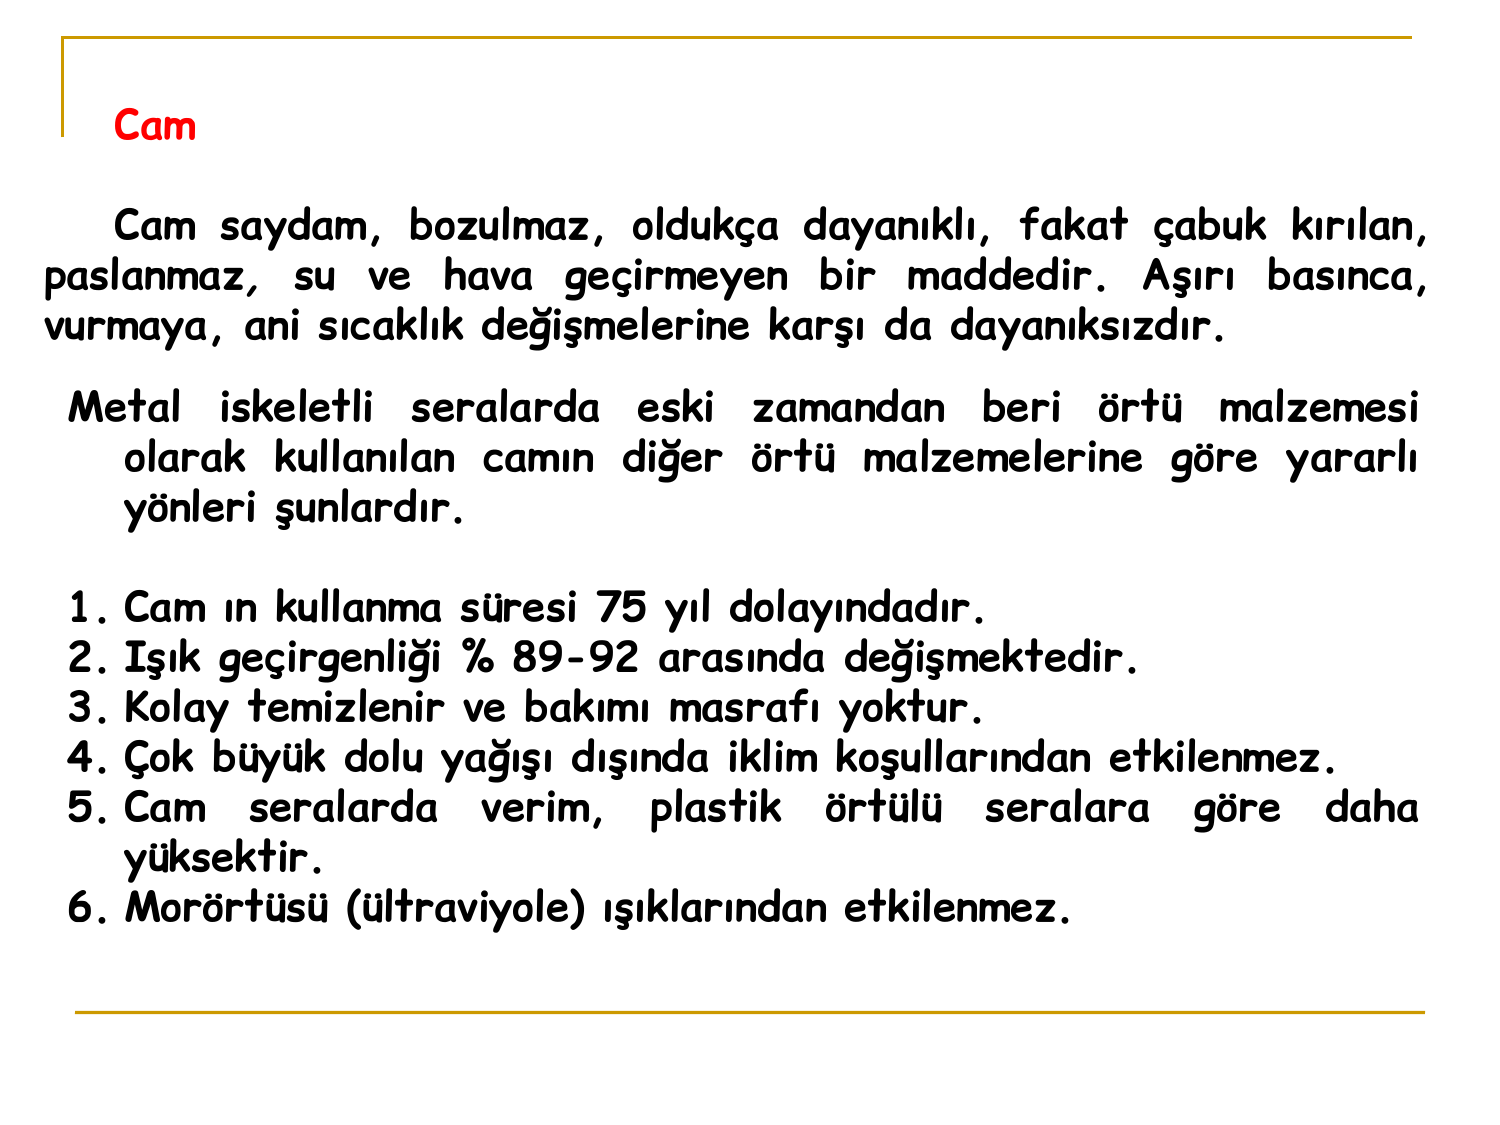

Cam

Cam saydam, bozulmaz, oldukça dayanıklı, fakat çabuk kırılan, paslanmaz, su ve hava geçirmeyen bir maddedir. Aşırı basınca, vurmaya, ani sıcaklık değişmelerine karşı da dayanıksızdır.
Metal iskeletli seralarda eski zamandan beri örtü malzemesi olarak kullanılan camın diğer örtü malzemelerine göre yararlı yönleri şunlardır.

Cam ın kullanma süresi 75 yıl dolayındadır.
Işık geçirgenliği % 89-92 arasında değişmektedir.
Kolay temizlenir ve bakımı masrafı yoktur.
Çok büyük dolu yağışı dışında iklim koşullarından etkilenmez.
Cam seralarda verim, plastik örtülü seralara göre daha yüksektir.
Morörtüsü (ültraviyole) ışıklarından etkilenmez.